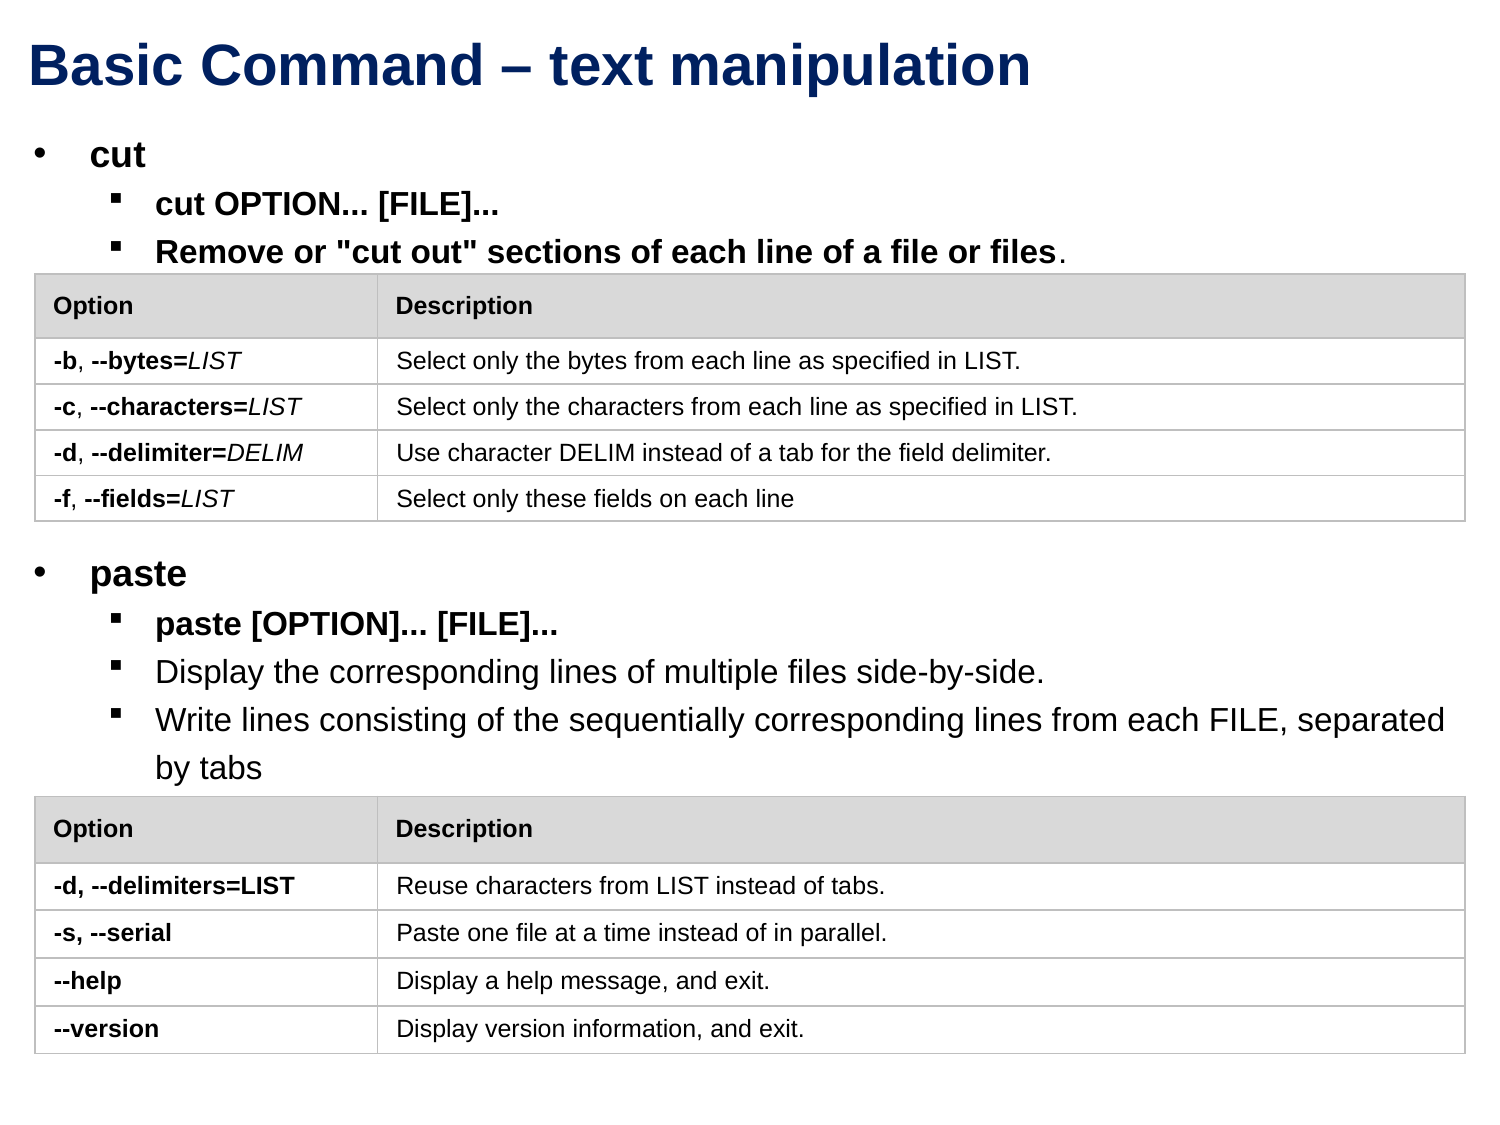

Basic Command – text manipulation
cut
cut OPTION... [FILE]...
Remove or "cut out" sections of each line of a file or files.

paste
paste [OPTION]... [FILE]...
Display the corresponding lines of multiple files side-by-side.
Write lines consisting of the sequentially corresponding lines from each FILE, separated by tabs
| Option | Description |
| --- | --- |
| -b, --bytes=LIST | Select only the bytes from each line as specified in LIST. |
| -c, --characters=LIST | Select only the characters from each line as specified in LIST. |
| -d, --delimiter=DELIM | Use character DELIM instead of a tab for the field delimiter. |
| -f, --fields=LIST | Select only these fields on each line |
| Option | Description |
| --- | --- |
| -d, --delimiters=LIST | Reuse characters from LIST instead of tabs. |
| -s, --serial | Paste one file at a time instead of in parallel. |
| --help | Display a help message, and exit. |
| --version | Display version information, and exit. |